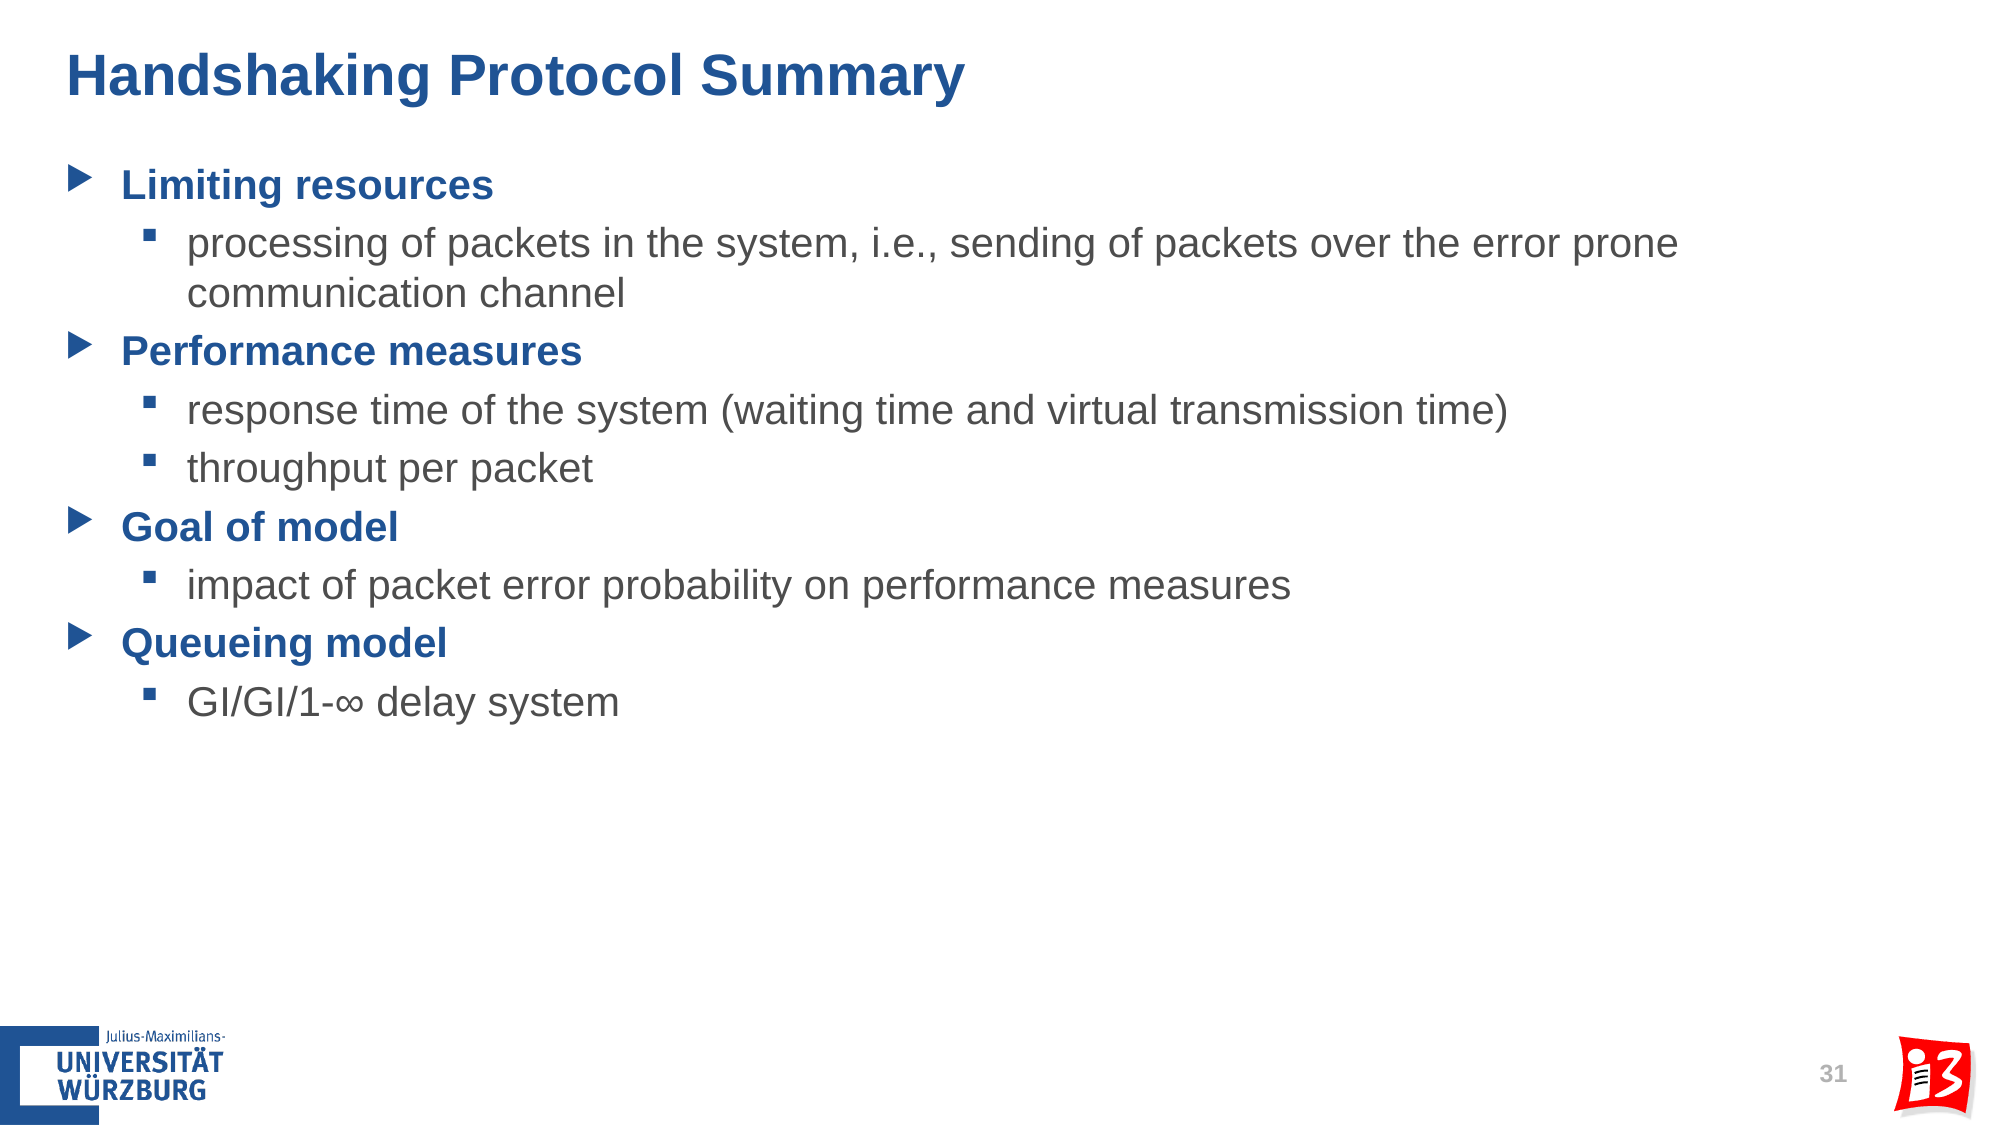

# Handshaking Protocol Summary
Limiting resources
processing of packets in the system, i.e., sending of packets over the error prone communication channel
Performance measures
response time of the system (waiting time and virtual transmission time)
throughput per packet
Goal of model
impact of packet error probability on performance measures
Queueing model
GI/GI/1-∞ delay system
31